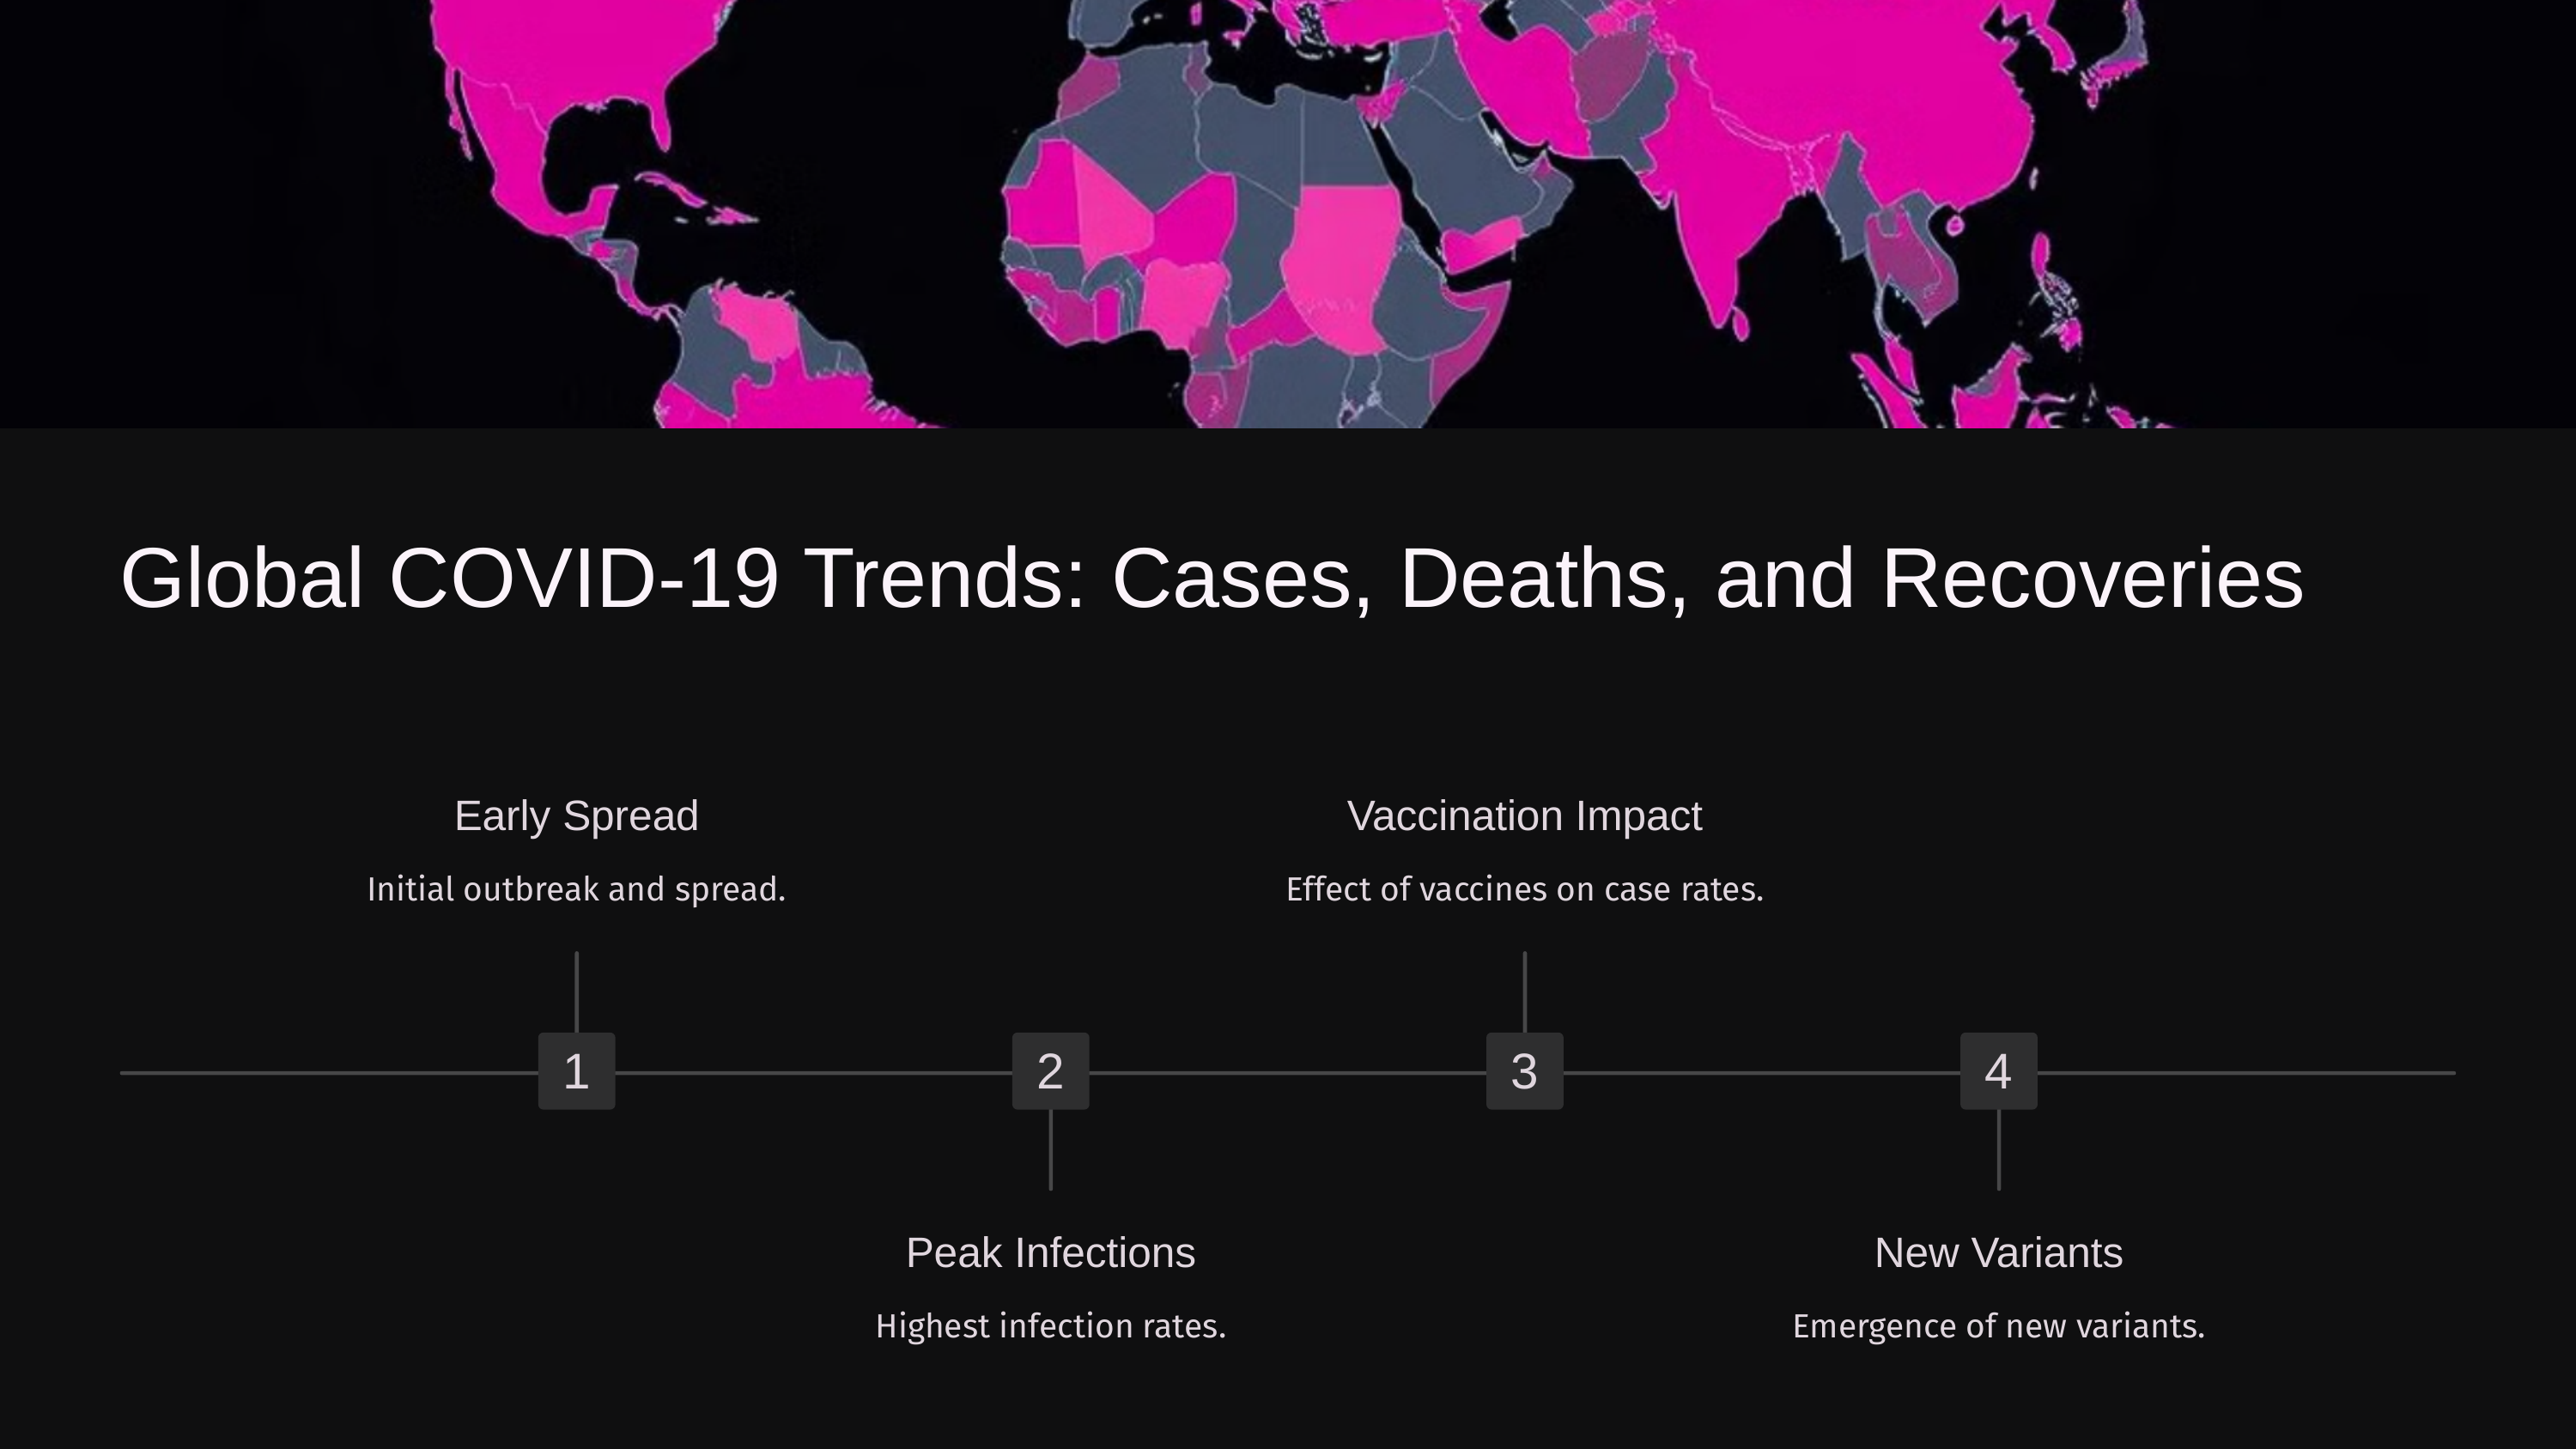

Global COVID-19 Trends: Cases, Deaths, and Recoveries

Early Spread

Vaccination Impact

Initial outbreak and spread.

Effect of vaccines on case rates.

1

2

3

4

Peak Infections

New Variants

Highest infection rates.

Emergence of new variants.